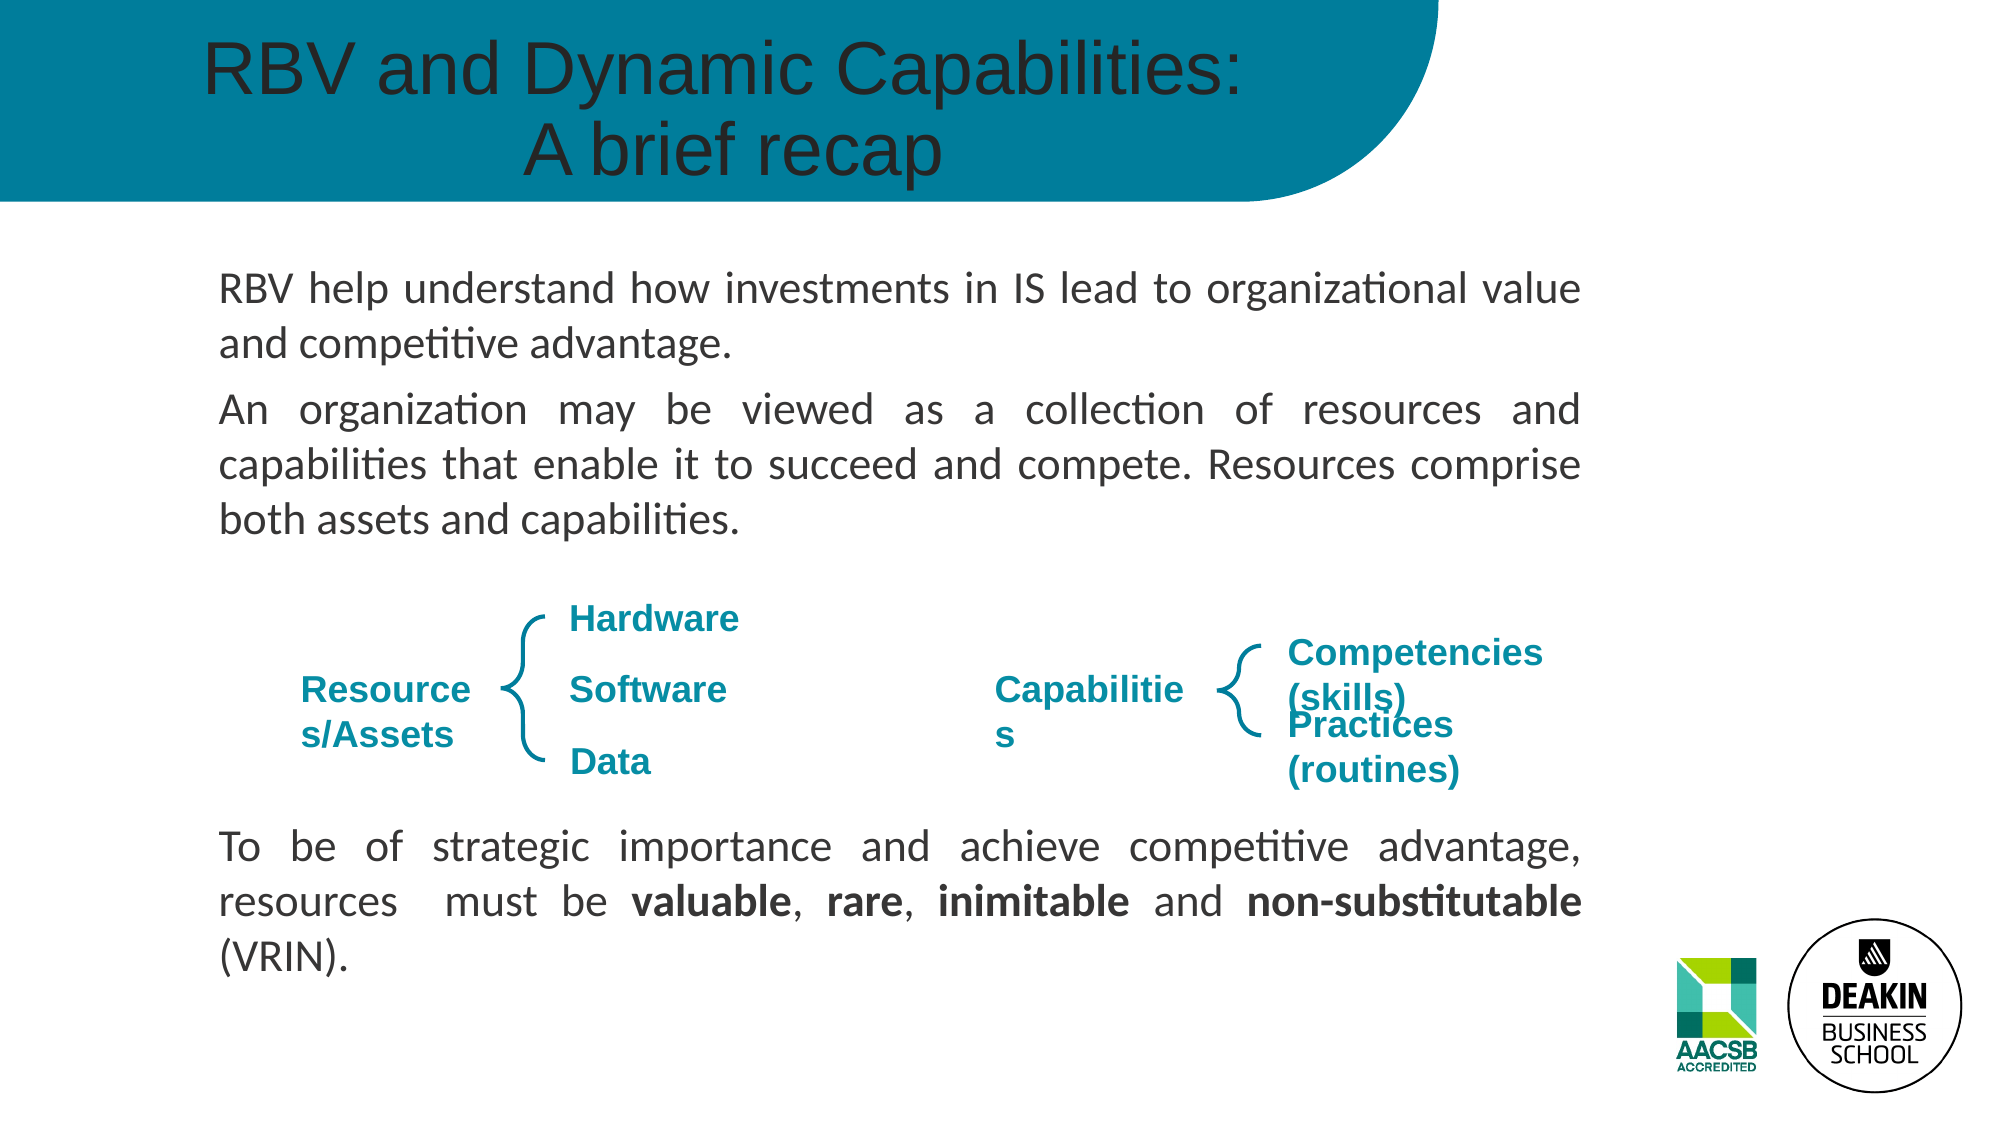

# RBV and Dynamic Capabilities: A brief recap
RBV help understand how investments in IS lead to organizational value and competitive advantage.
An organization may be viewed as a collection of resources and capabilities that enable it to succeed and compete. Resources comprise both assets and capabilities.

To be of strategic importance and achieve competitive advantage, resources  must be valuable, rare, inimitable and non-substitutable (VRIN).
Hardware

Competencies (skills)

Resources/Assets
Software
Capabilities
Practices (routines)
Data